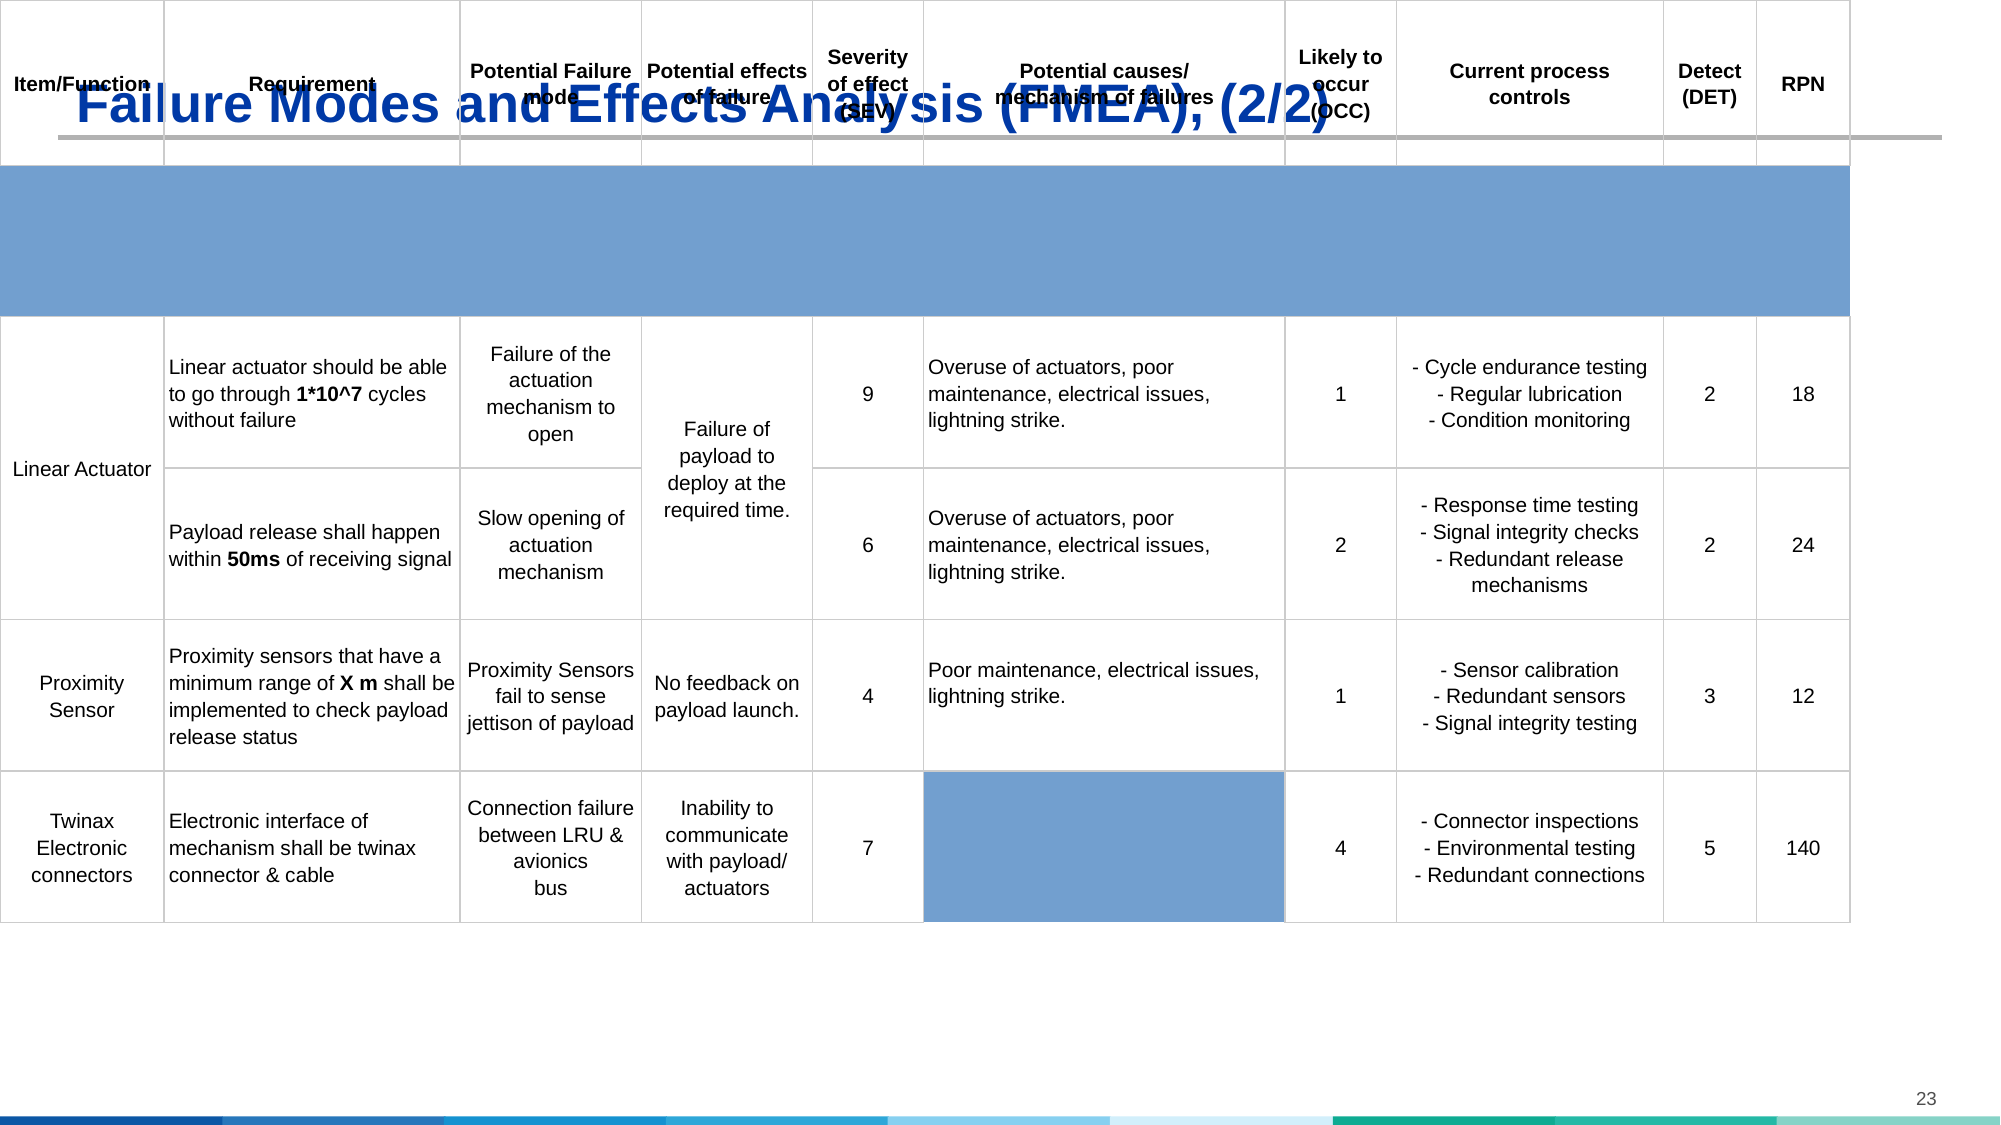

# Failure Modes and Effects Analysis (FMEA), (2/2)
| Item/Function | Requirement | Potential Failure mode | Potential effects of failure | Severity of effect (SEV) | Potential causes/ mechanism of failures | Likely to occur (OCC) | Current process controls | Detect (DET) | RPN |
| --- | --- | --- | --- | --- | --- | --- | --- | --- | --- |
|  |  |  |  |  |  |  |  |  |  |
| Linear Actuator | Linear actuator should be able to go through 1\*10^7 cycles without failure | Failure of the actuation mechanism to open | Failure of payload to deploy at the required time. | 9 | Overuse of actuators, poor maintenance, electrical issues, lightning strike. | 1 | - Cycle endurance testing - Regular lubrication - Condition monitoring | 2 | 18 |
|  | Payload release shall happen within 50ms of receiving signal | Slow opening of actuation mechanism |  | 6 | Overuse of actuators, poor maintenance, electrical issues, lightning strike. | 2 | - Response time testing - Signal integrity checks - Redundant release mechanisms | 2 | 24 |
| Proximity Sensor | Proximity sensors that have a minimum range of X m shall be implemented to check payload release status | Proximity Sensors fail to sense jettison of payload | No feedback on payload launch. | 4 | Poor maintenance, electrical issues, lightning strike. | 1 | - Sensor calibration - Redundant sensors - Signal integrity testing | 3 | 12 |
| Twinax Electronic connectors | Electronic interface of mechanism shall be twinax connector & cable | Connection failure between LRU & avionics bus | Inability to communicate with payload/ actuators | 7 |  | 4 | - Connector inspections - Environmental testing - Redundant connections | 5 | 140 |
| EPDS Wiring Harness | Wiring harnesses between UAV EPDS, payload, & mechanism should be rated for >= 32 V & >= 40 A | Failure to deliver power to hardpoint & payload | Inability to operate payload/ actuators on hardpoint. | 7 |  | 4 | - Voltage & current testing - Insulation checks - Proper routing and shielding | 5 | 140 |
23